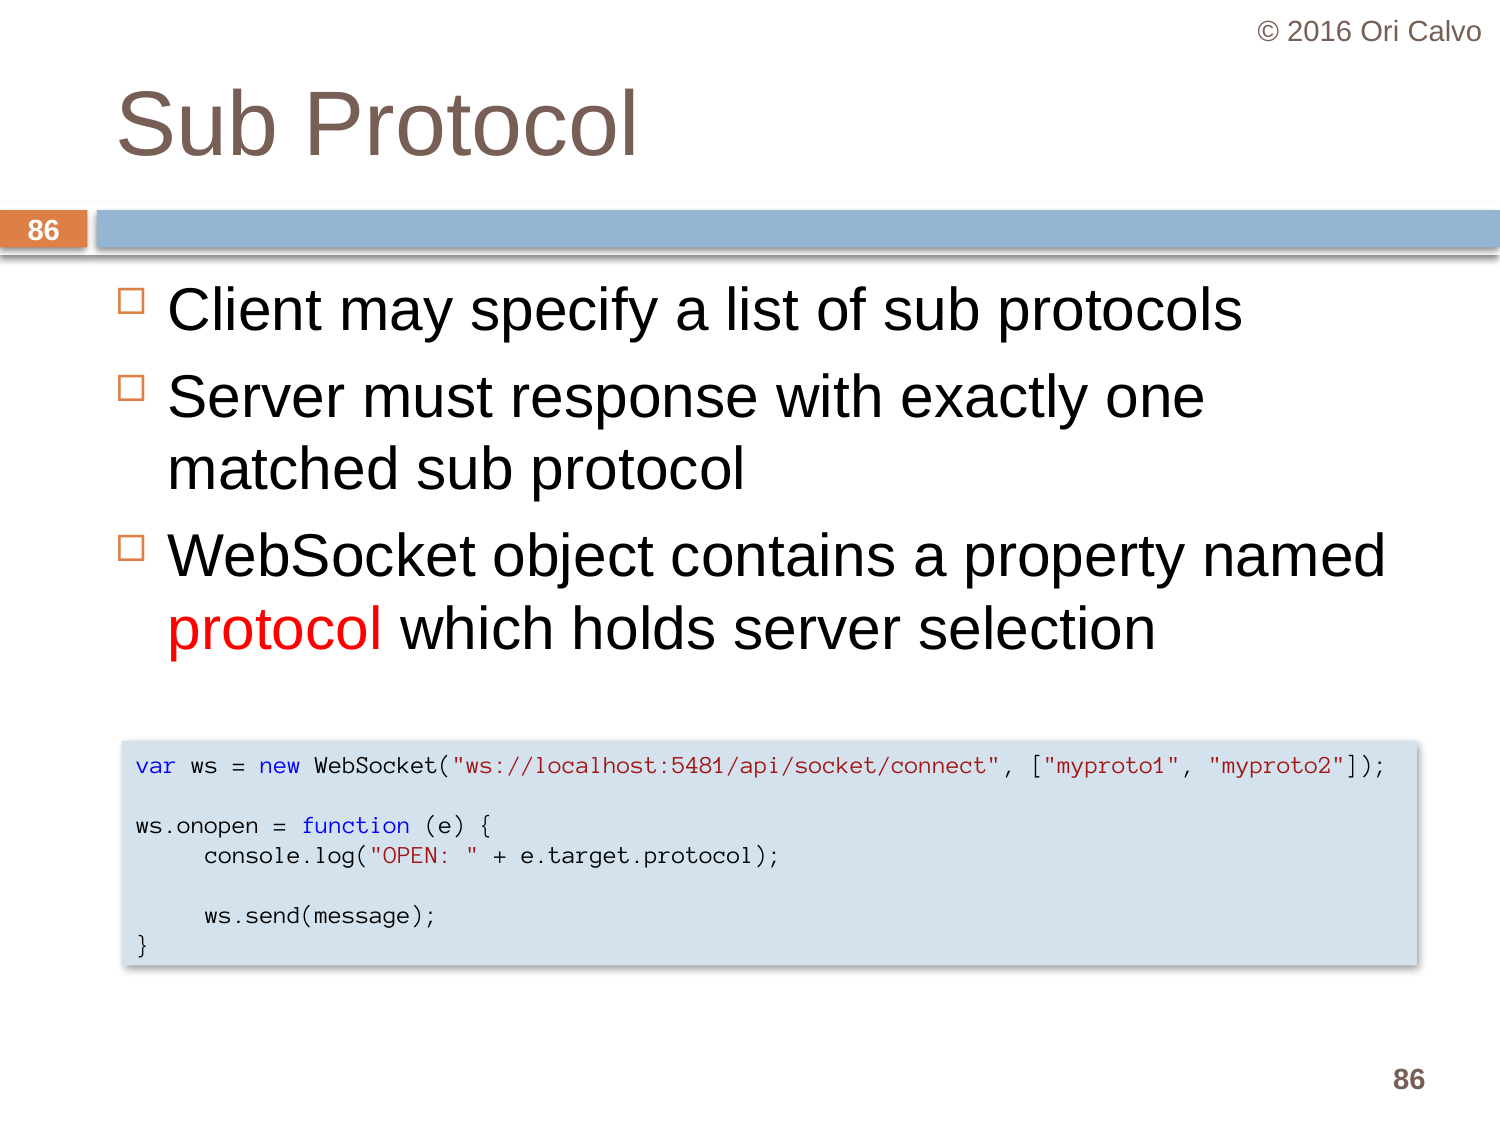

© 2016 Ori Calvo
# Sub Protocol
86
Client may specify a list of sub protocols
Server must response with exactly one matched sub protocol
WebSocket object contains a property named protocol which holds server selection
var ws = new WebSocket("ws://localhost:5481/api/socket/connect", ["myproto1", "myproto2"]);

ws.onopen = function (e) {
     console.log("OPEN: " + e.target.protocol);

     ws.send(message);
}